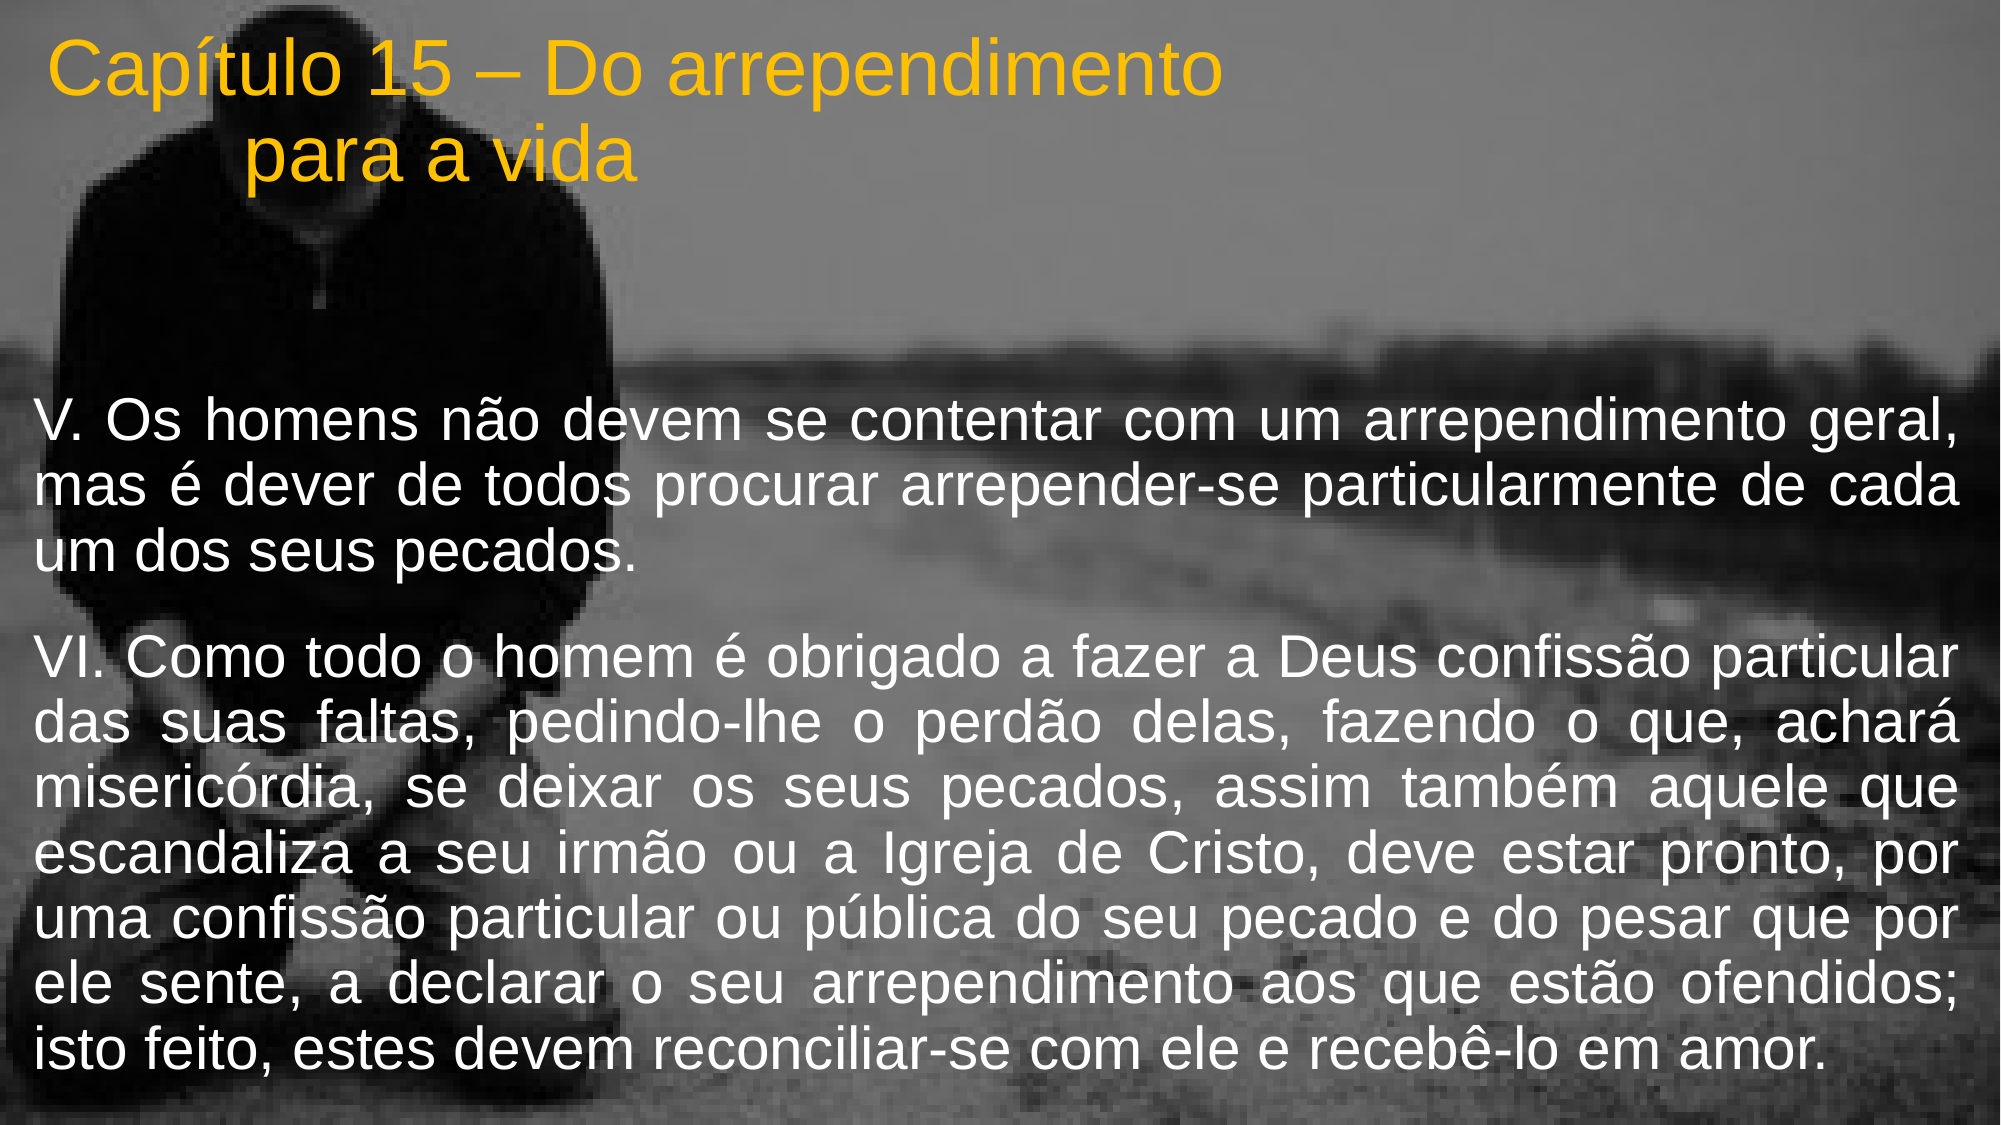

# Capítulo 15 – Do arrependimento para a vida
V. Os homens não devem se contentar com um arrependimento geral, mas é dever de todos procurar arrepender-se particularmente de cada um dos seus pecados.

VI. Como todo o homem é obrigado a fazer a Deus confissão particular das suas faltas, pedindo-lhe o perdão delas, fazendo o que, achará misericórdia, se deixar os seus pecados, assim também aquele que escandaliza a seu irmão ou a Igreja de Cristo, deve estar pronto, por uma confissão particular ou pública do seu pecado e do pesar que por ele sente, a declarar o seu arrependimento aos que estão ofendidos; isto feito, estes devem reconciliar-se com ele e recebê-lo em amor.